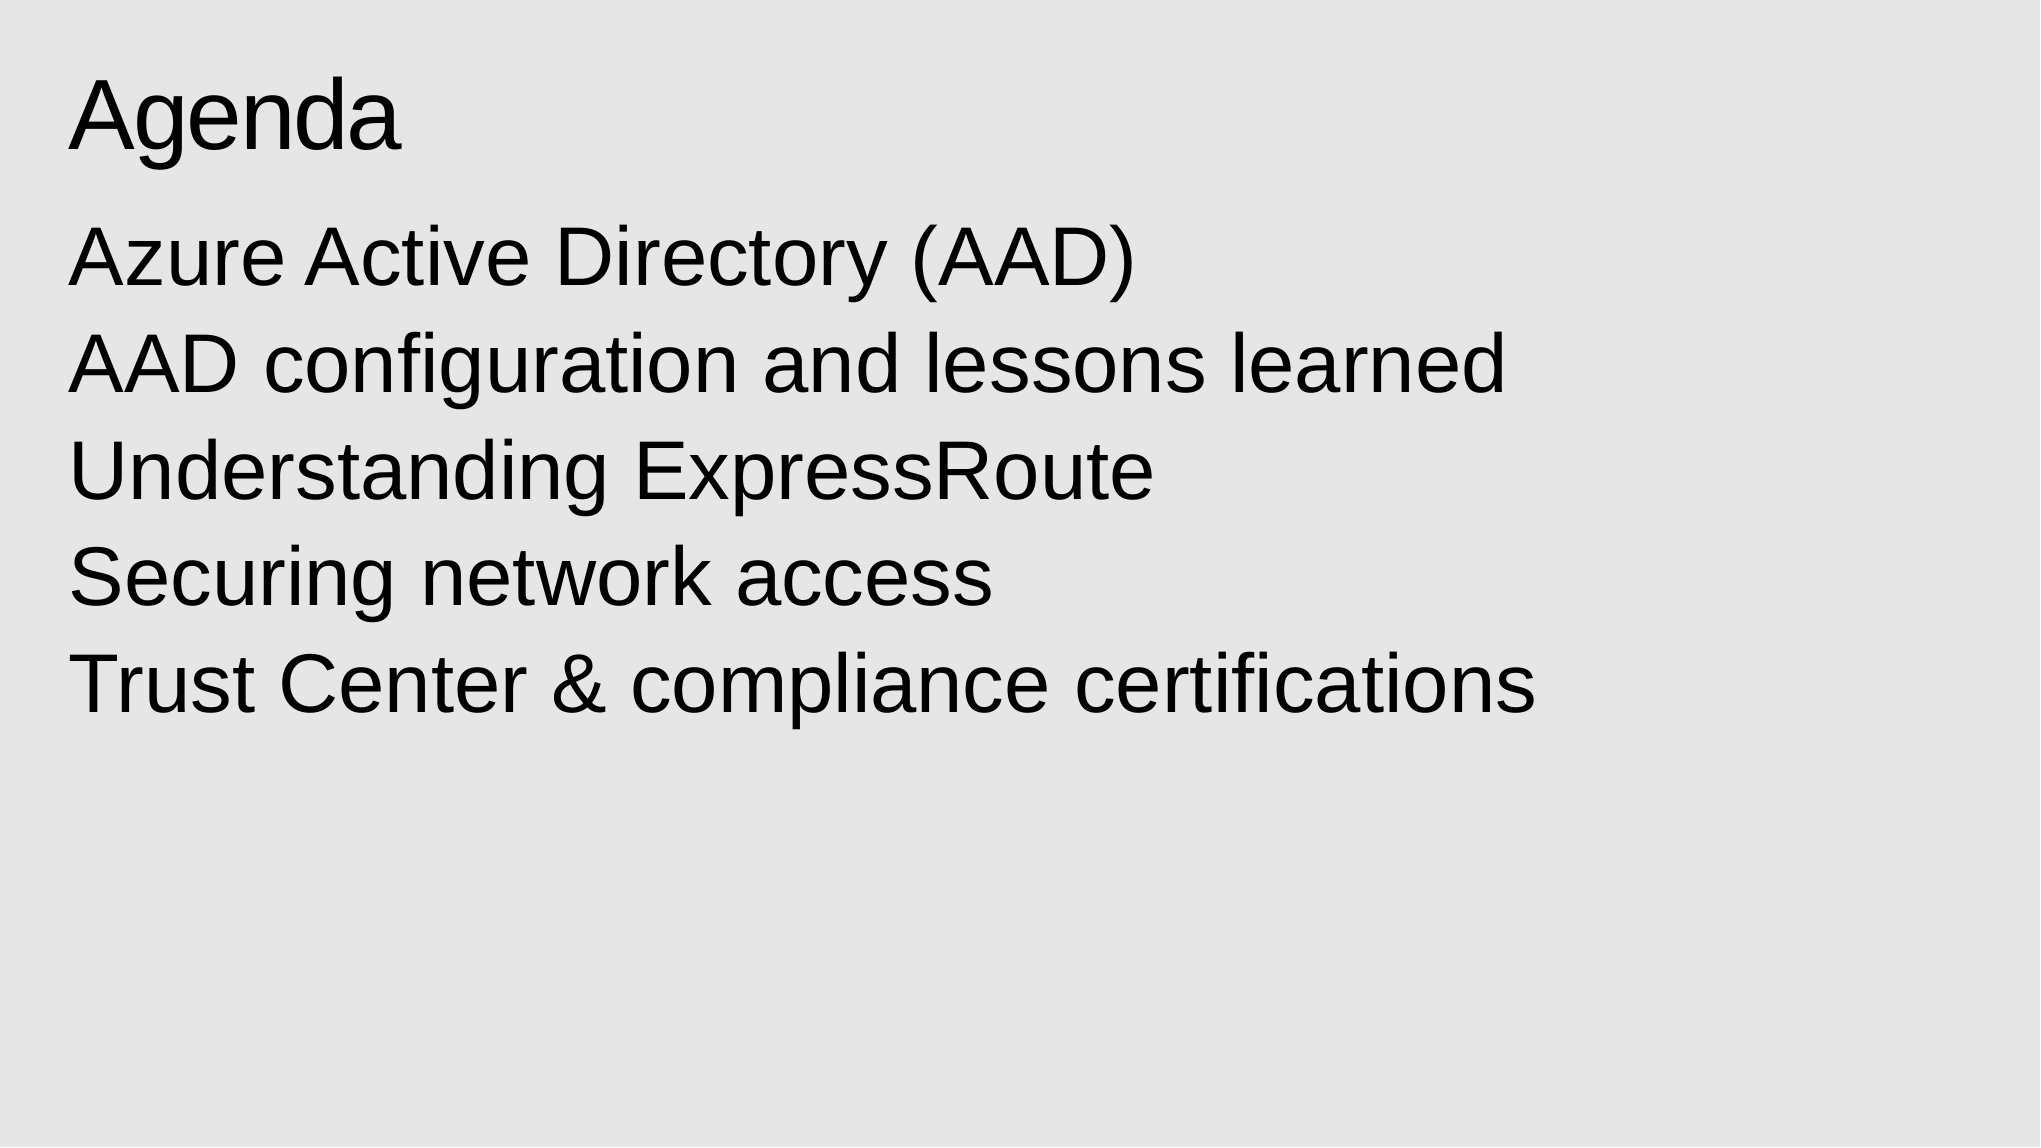

# Agenda
Azure Active Directory (AAD)
AAD configuration and lessons learned
Understanding ExpressRoute
Securing network access
Trust Center & compliance certifications